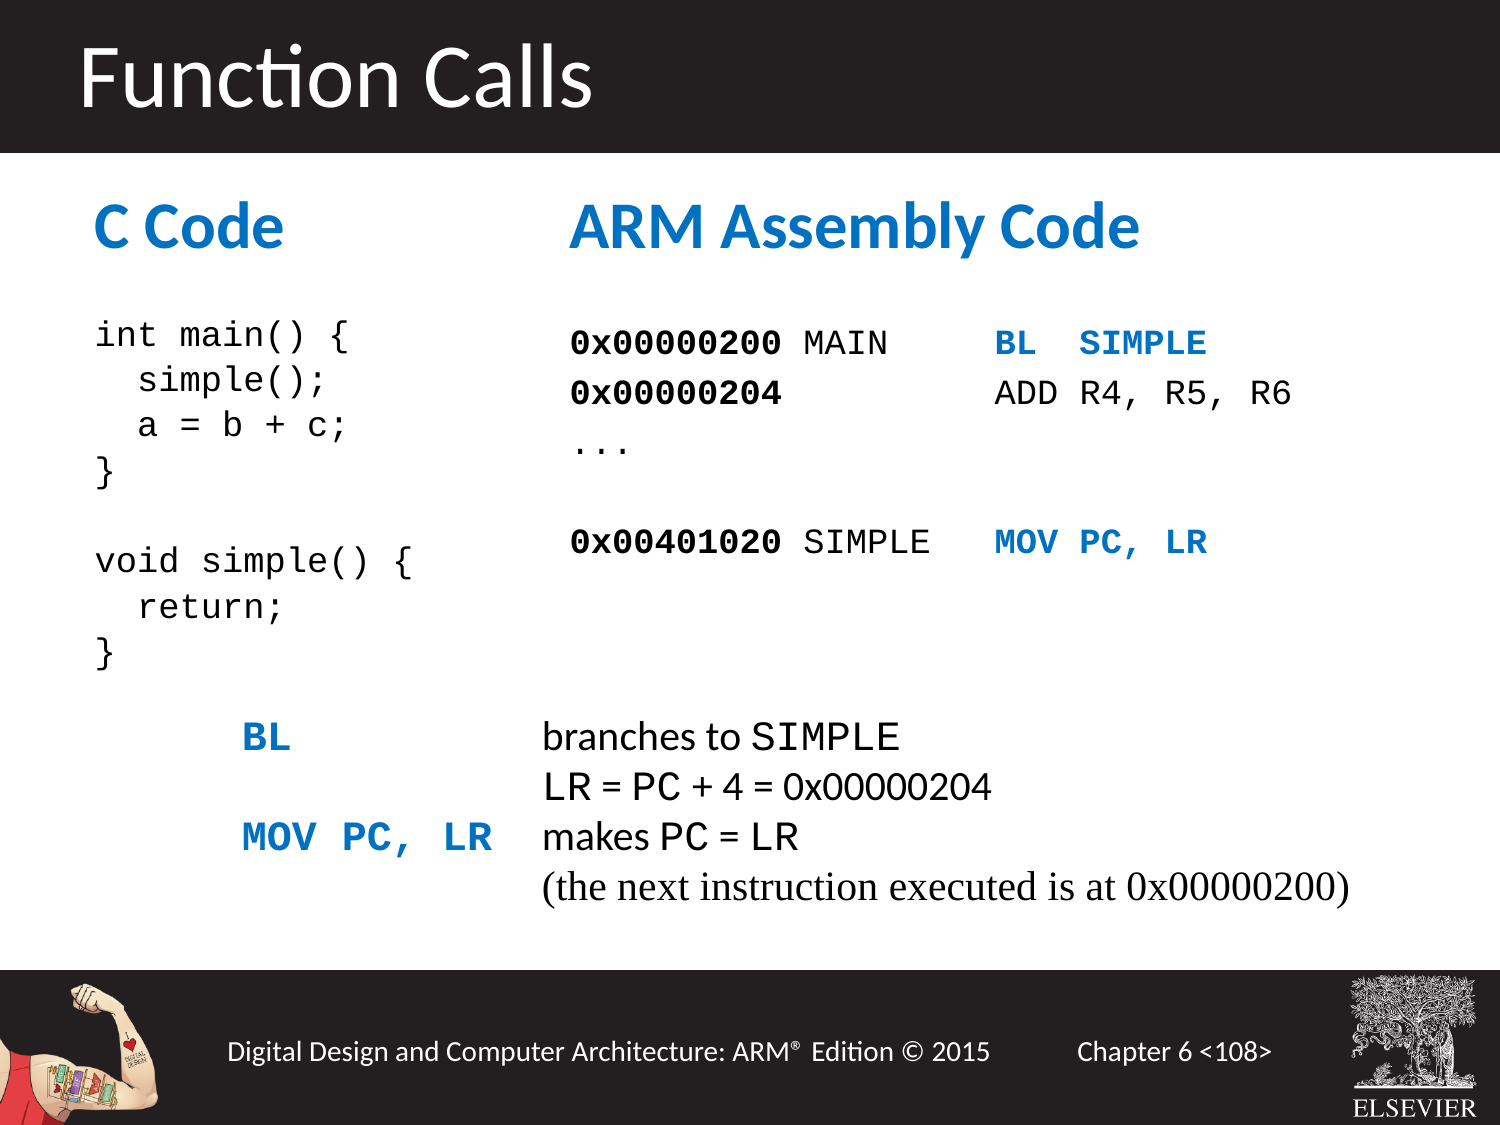

Function Calls
C Code

int main() {
  simple();
  a = b + c;
}

void simple() {
  return;
}
ARM Assembly Code

0x00000200 MAIN     BL  SIMPLE
0x00000204          ADD R4, R5, R6
...

0x00401020 SIMPLE   MOV PC, LR
BL	 	branches to SIMPLE
        		LR = PC + 4 = 0x00000204
MOV PC, LR  	makes PC = LR
		(the next instruction executed is at 0x00000200)